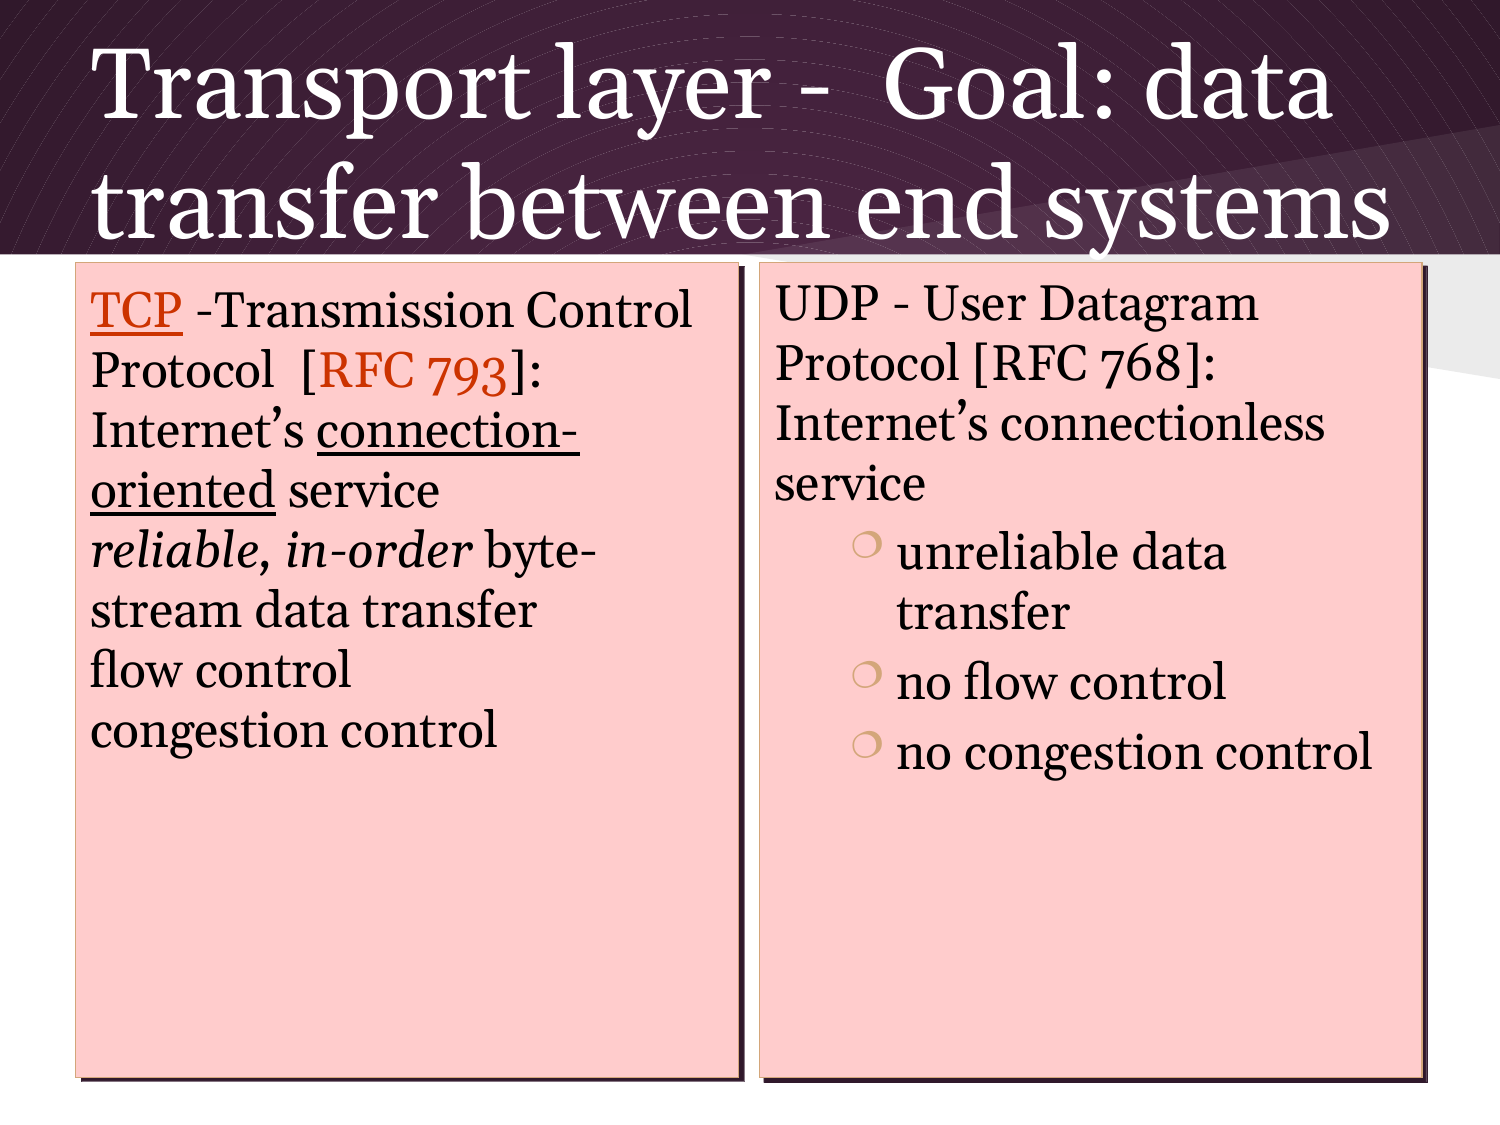

# Transport layer -  Goal: data transfer between end systems
TCP -Transmission Control Protocol  [RFC 793]: Internet’s connection-oriented service
reliable, in-order byte-stream data transfer
flow control
congestion control
UDP - User Datagram Protocol [RFC 768]: Internet’s connectionless service
unreliable data transfer
no flow control
no congestion control